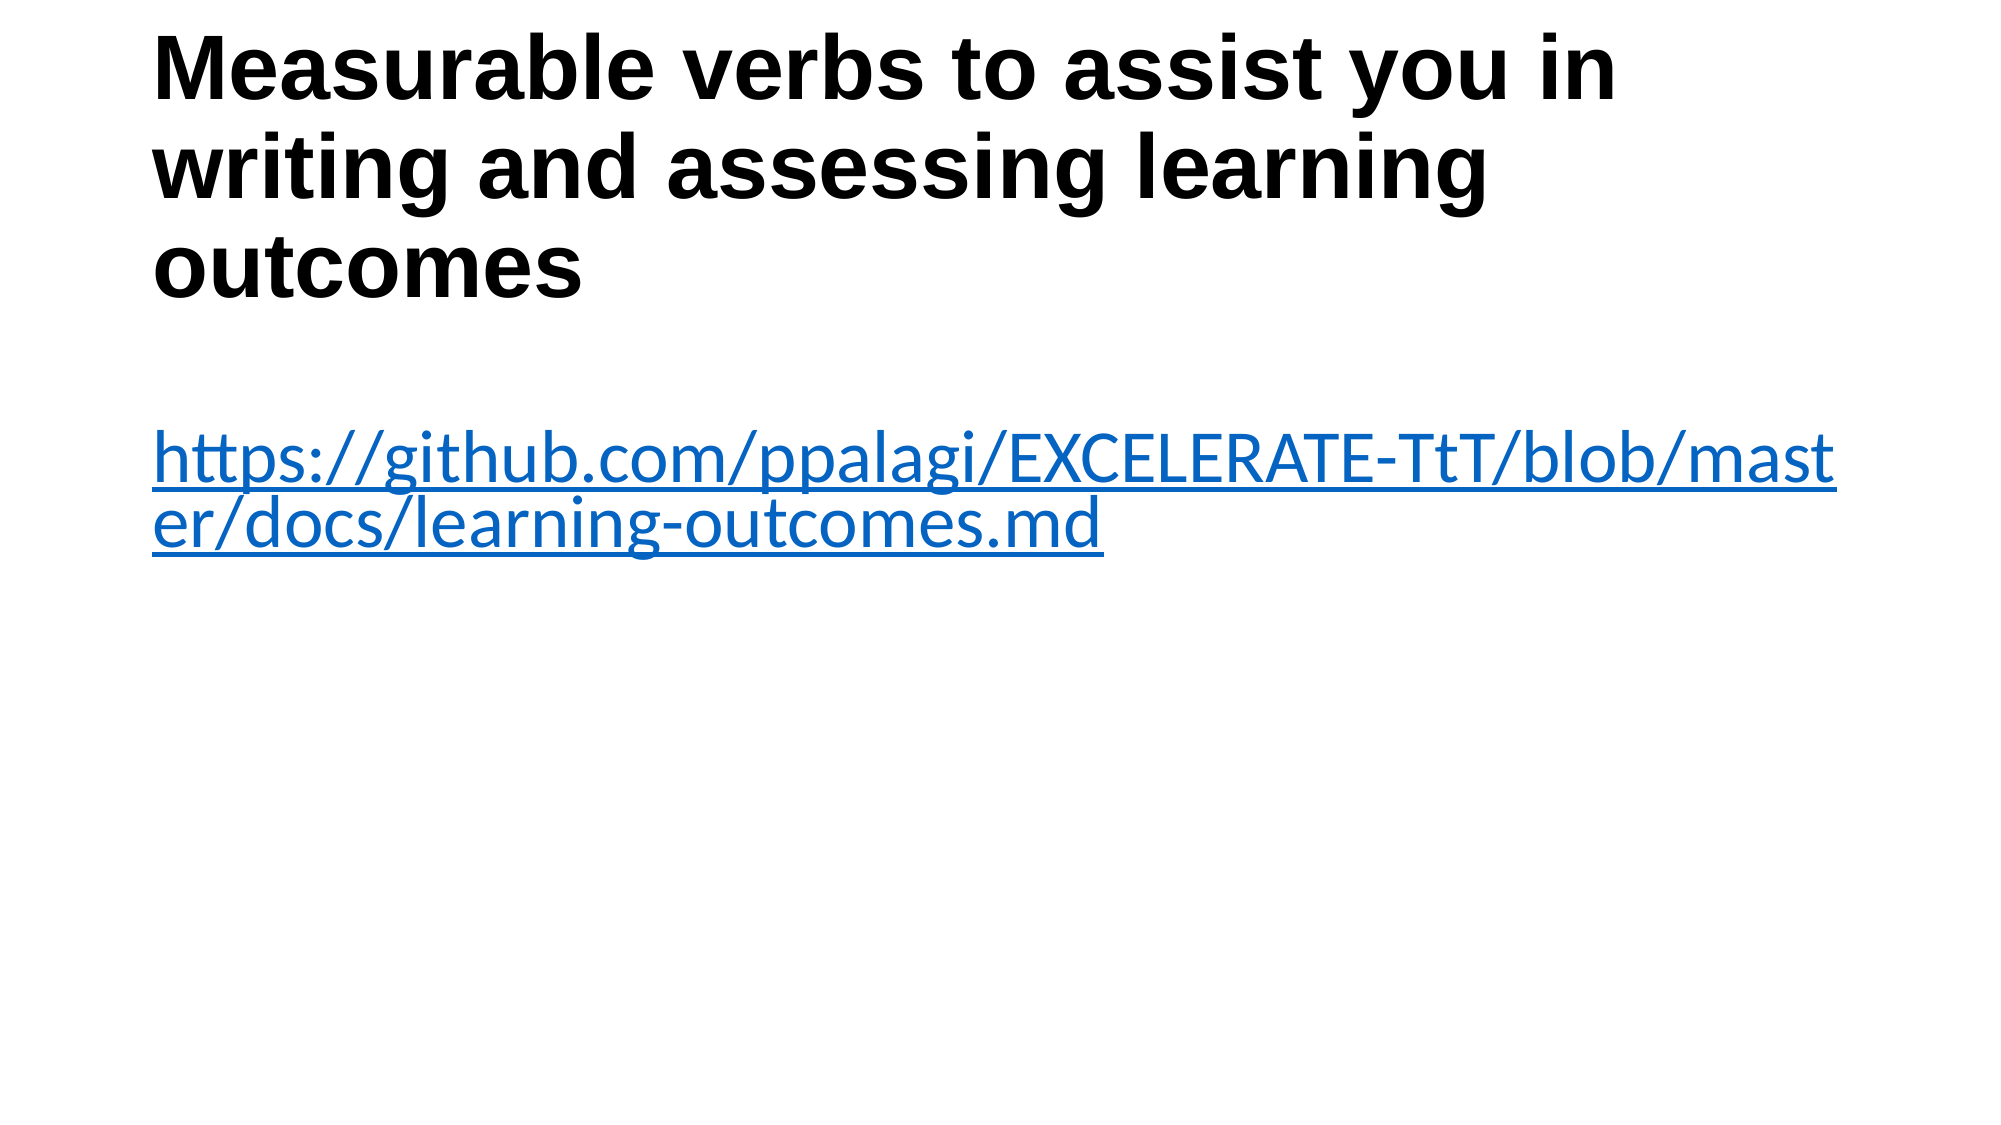

# Measurable verbs to assist you in writing and assessing learning outcomes

https://github.com/ppalagi/EXCELERATE-TtT/blob/master/docs/learning-outcomes.md